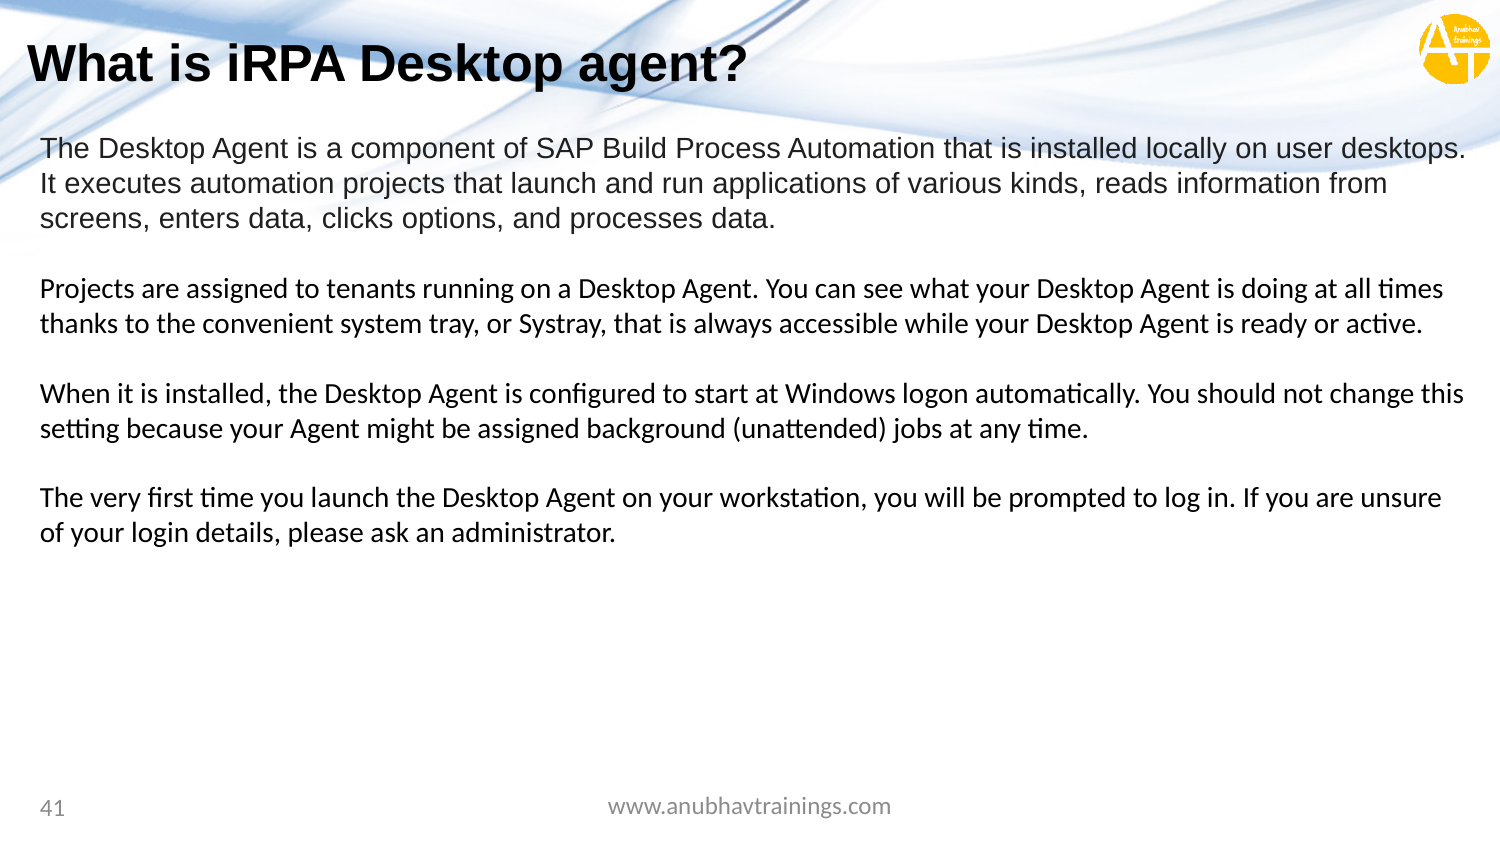

# What is iRPA Desktop agent?
The Desktop Agent is a component of SAP Build Process Automation that is installed locally on user desktops. It executes automation projects that launch and run applications of various kinds, reads information from screens, enters data, clicks options, and processes data.

Projects are assigned to tenants running on a Desktop Agent. You can see what your Desktop Agent is doing at all times thanks to the convenient system tray, or Systray, that is always accessible while your Desktop Agent is ready or active.

When it is installed, the Desktop Agent is configured to start at Windows logon automatically. You should not change this setting because your Agent might be assigned background (unattended) jobs at any time.

The very first time you launch the Desktop Agent on your workstation, you will be prompted to log in. If you are unsure of your login details, please ask an administrator.
www.anubhavtrainings.com
41